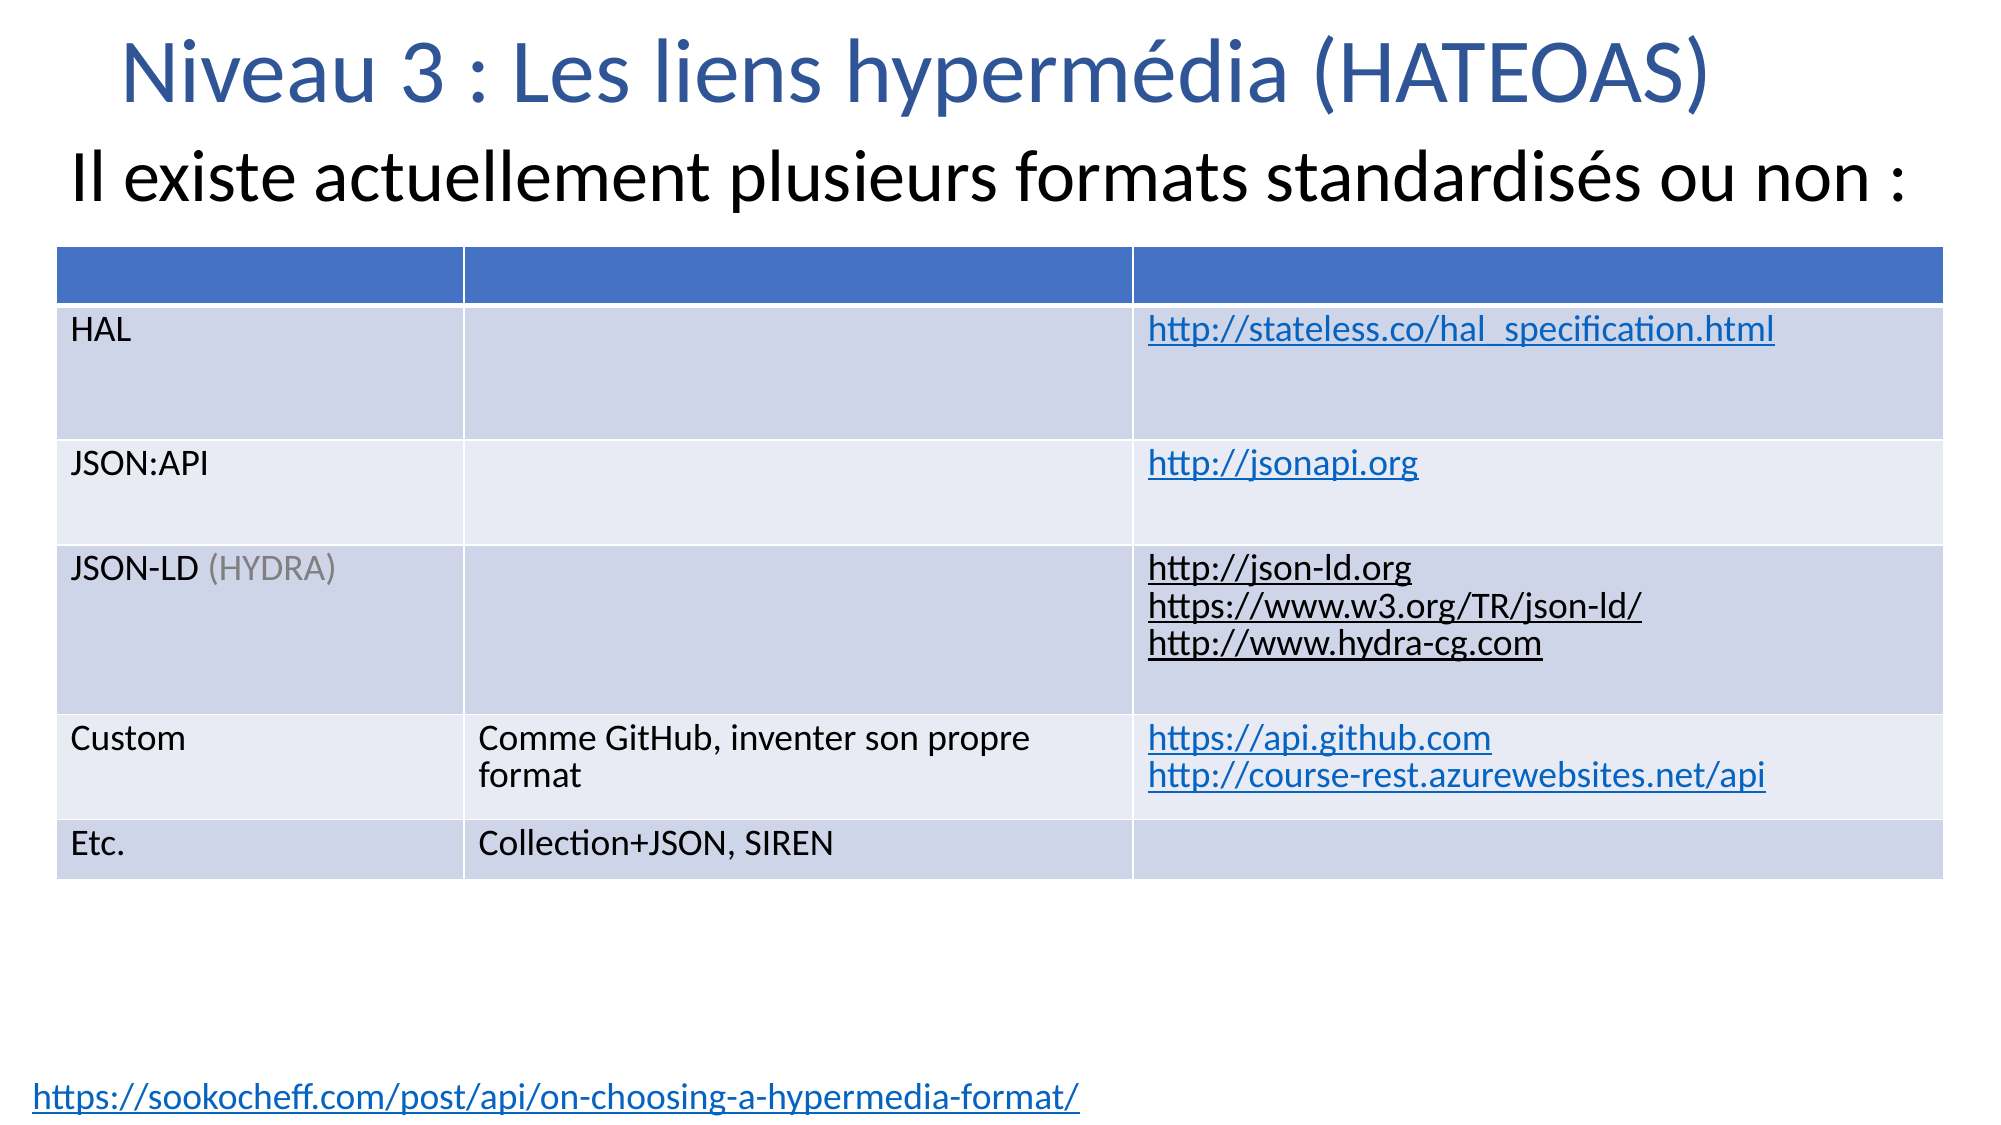

# Niveau 3 : Les liens hypermédia (HATEOAS)
Il existe actuellement plusieurs formats standardisés ou non :

|  |  |  |
| --- | --- | --- |
| HAL |  | http://stateless.co/hal\_specification.html |
| JSON:API |  | http://jsonapi.org |
| JSON-LD (HYDRA) |  | http://json-ld.org https://www.w3.org/TR/json-ld/  http://www.hydra-cg.com |
| Custom | Comme GitHub, inventer son propre format | https://api.github.com http://course-rest.azurewebsites.net/api |
| Etc. | Collection+JSON, SIREN |  |
https://sookocheff.com/post/api/on-choosing-a-hypermedia-format/